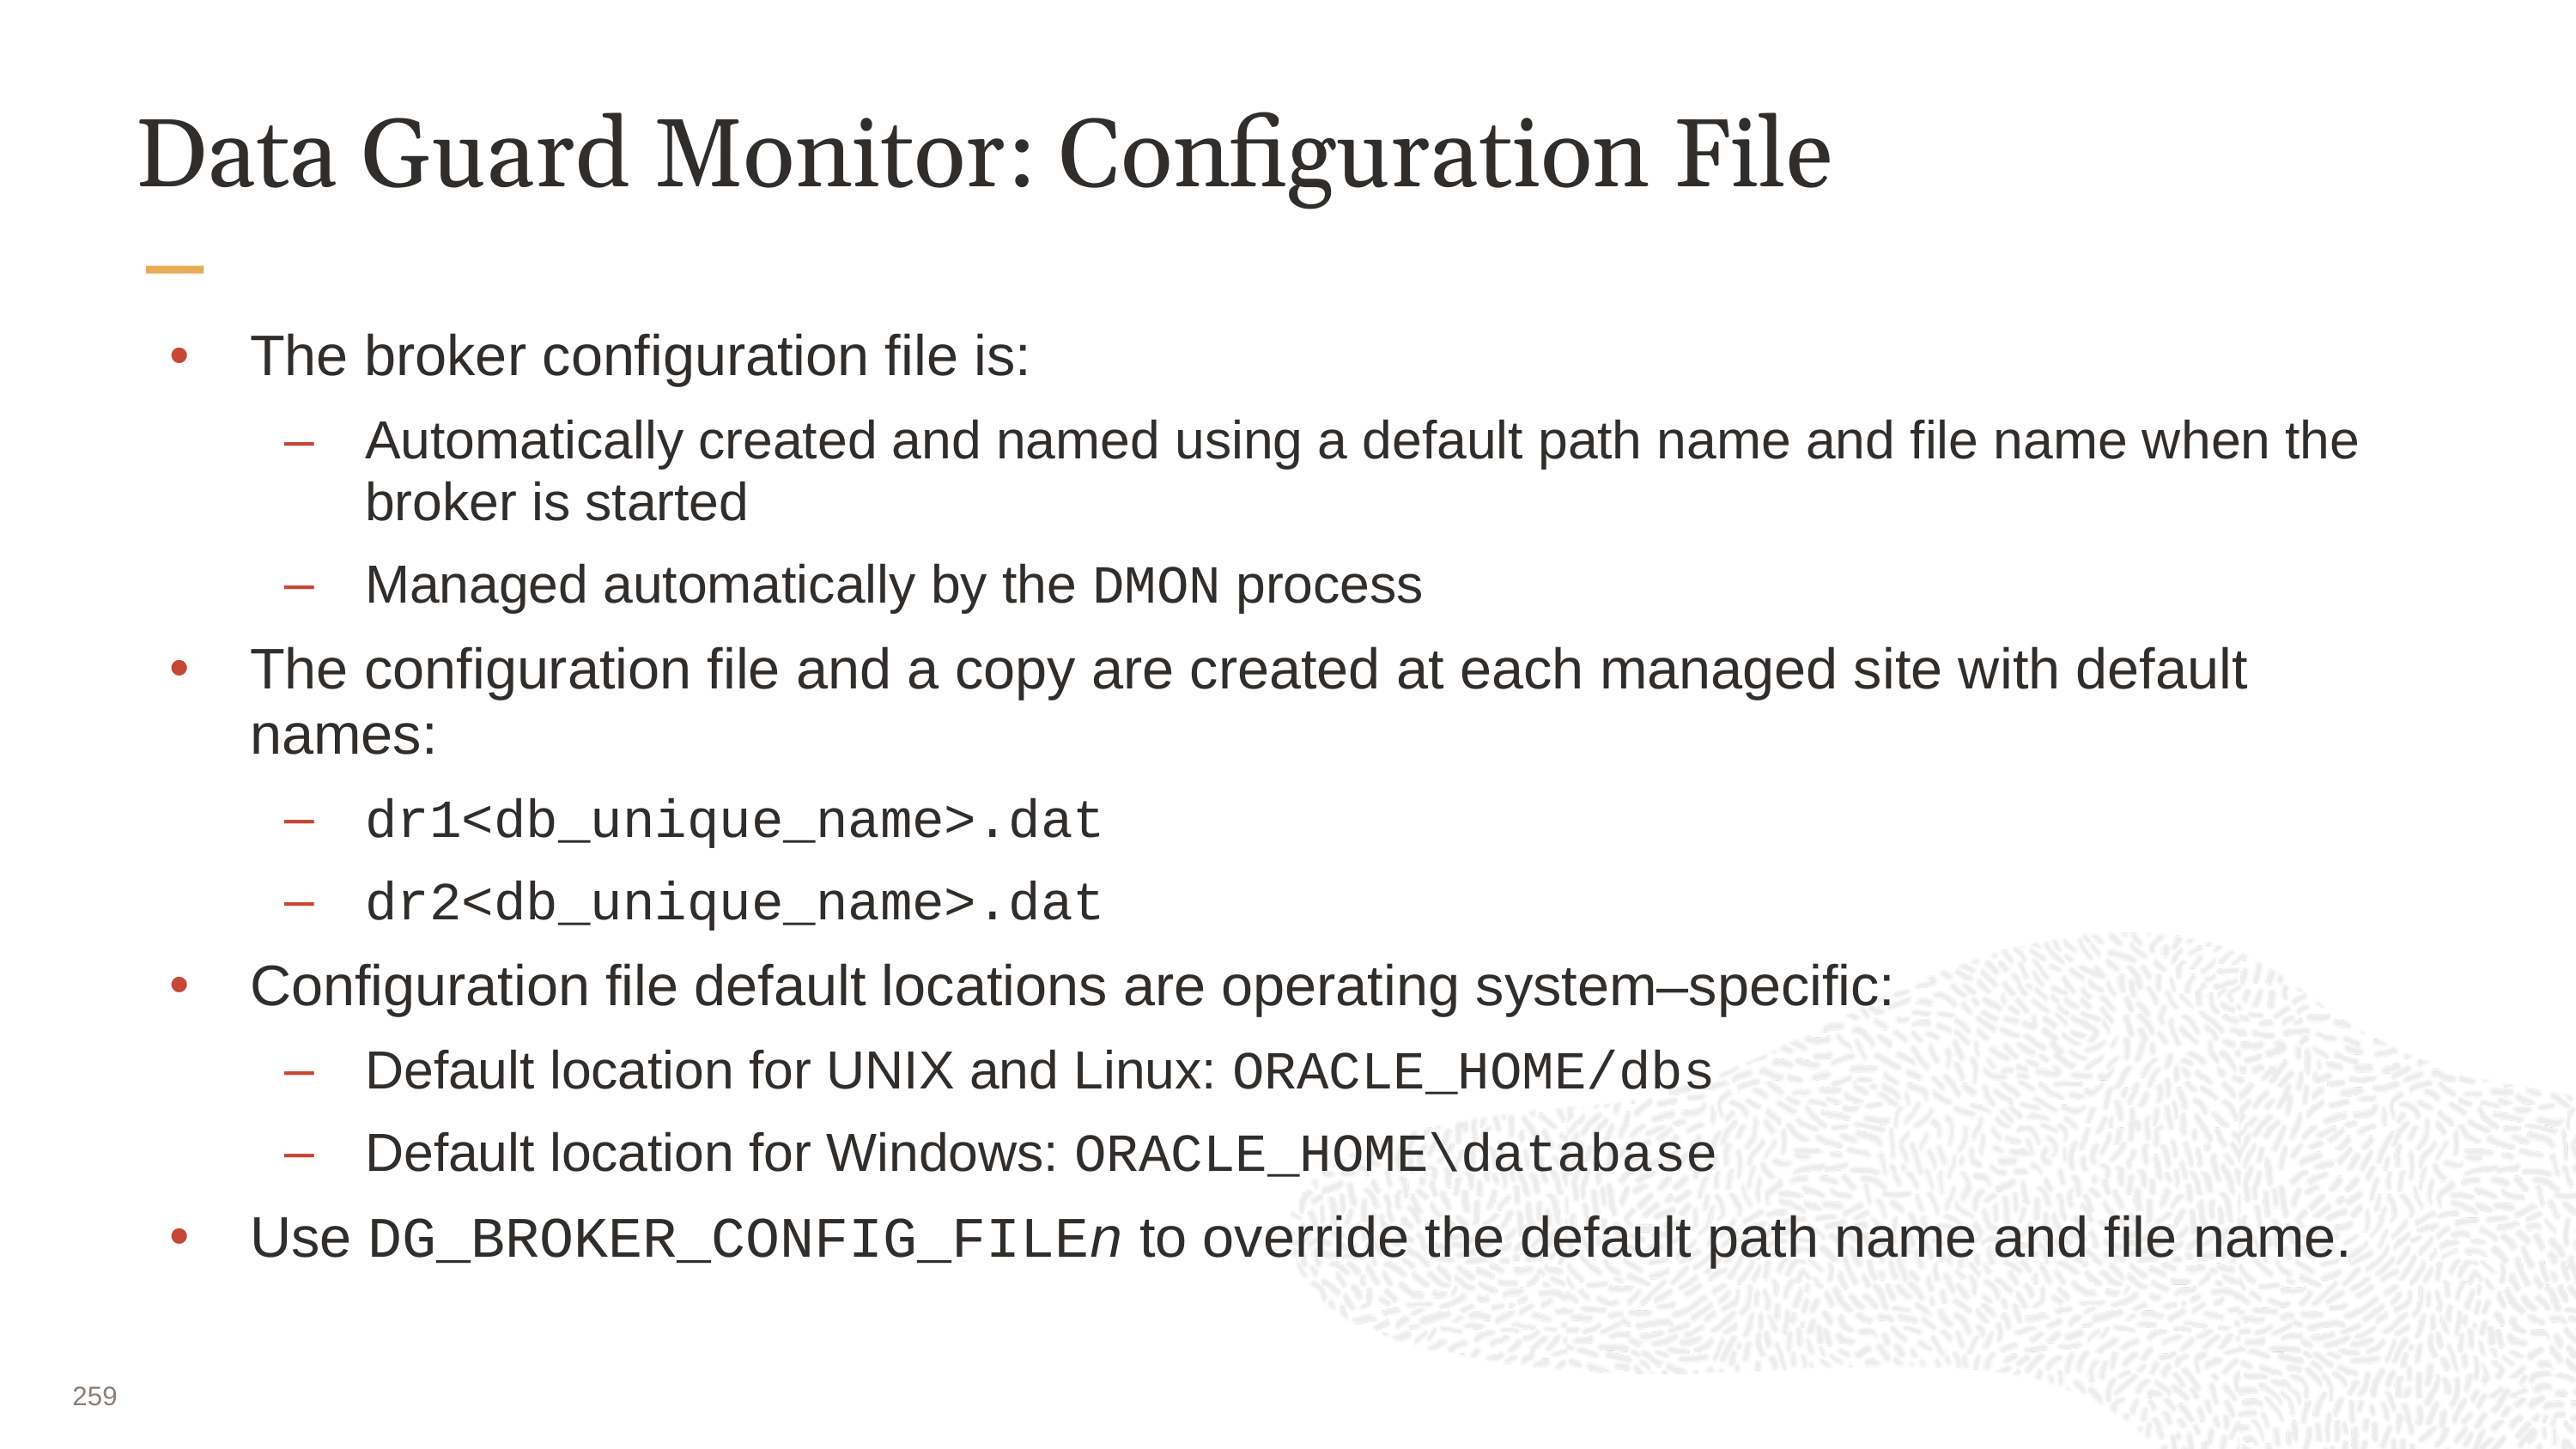

# Data Guard Monitor: Configuration File
The broker configuration file is:
Automatically created and named using a default path name and file name when the broker is started
Managed automatically by the DMON process
The configuration file and a copy are created at each managed site with default names:
dr1<db_unique_name>.dat
dr2<db_unique_name>.dat
Configuration file default locations are operating system–specific:
Default location for UNIX and Linux: ORACLE_HOME/dbs
Default location for Windows: ORACLE_HOME\database
Use DG_BROKER_CONFIG_FILEn to override the default path name and file name.